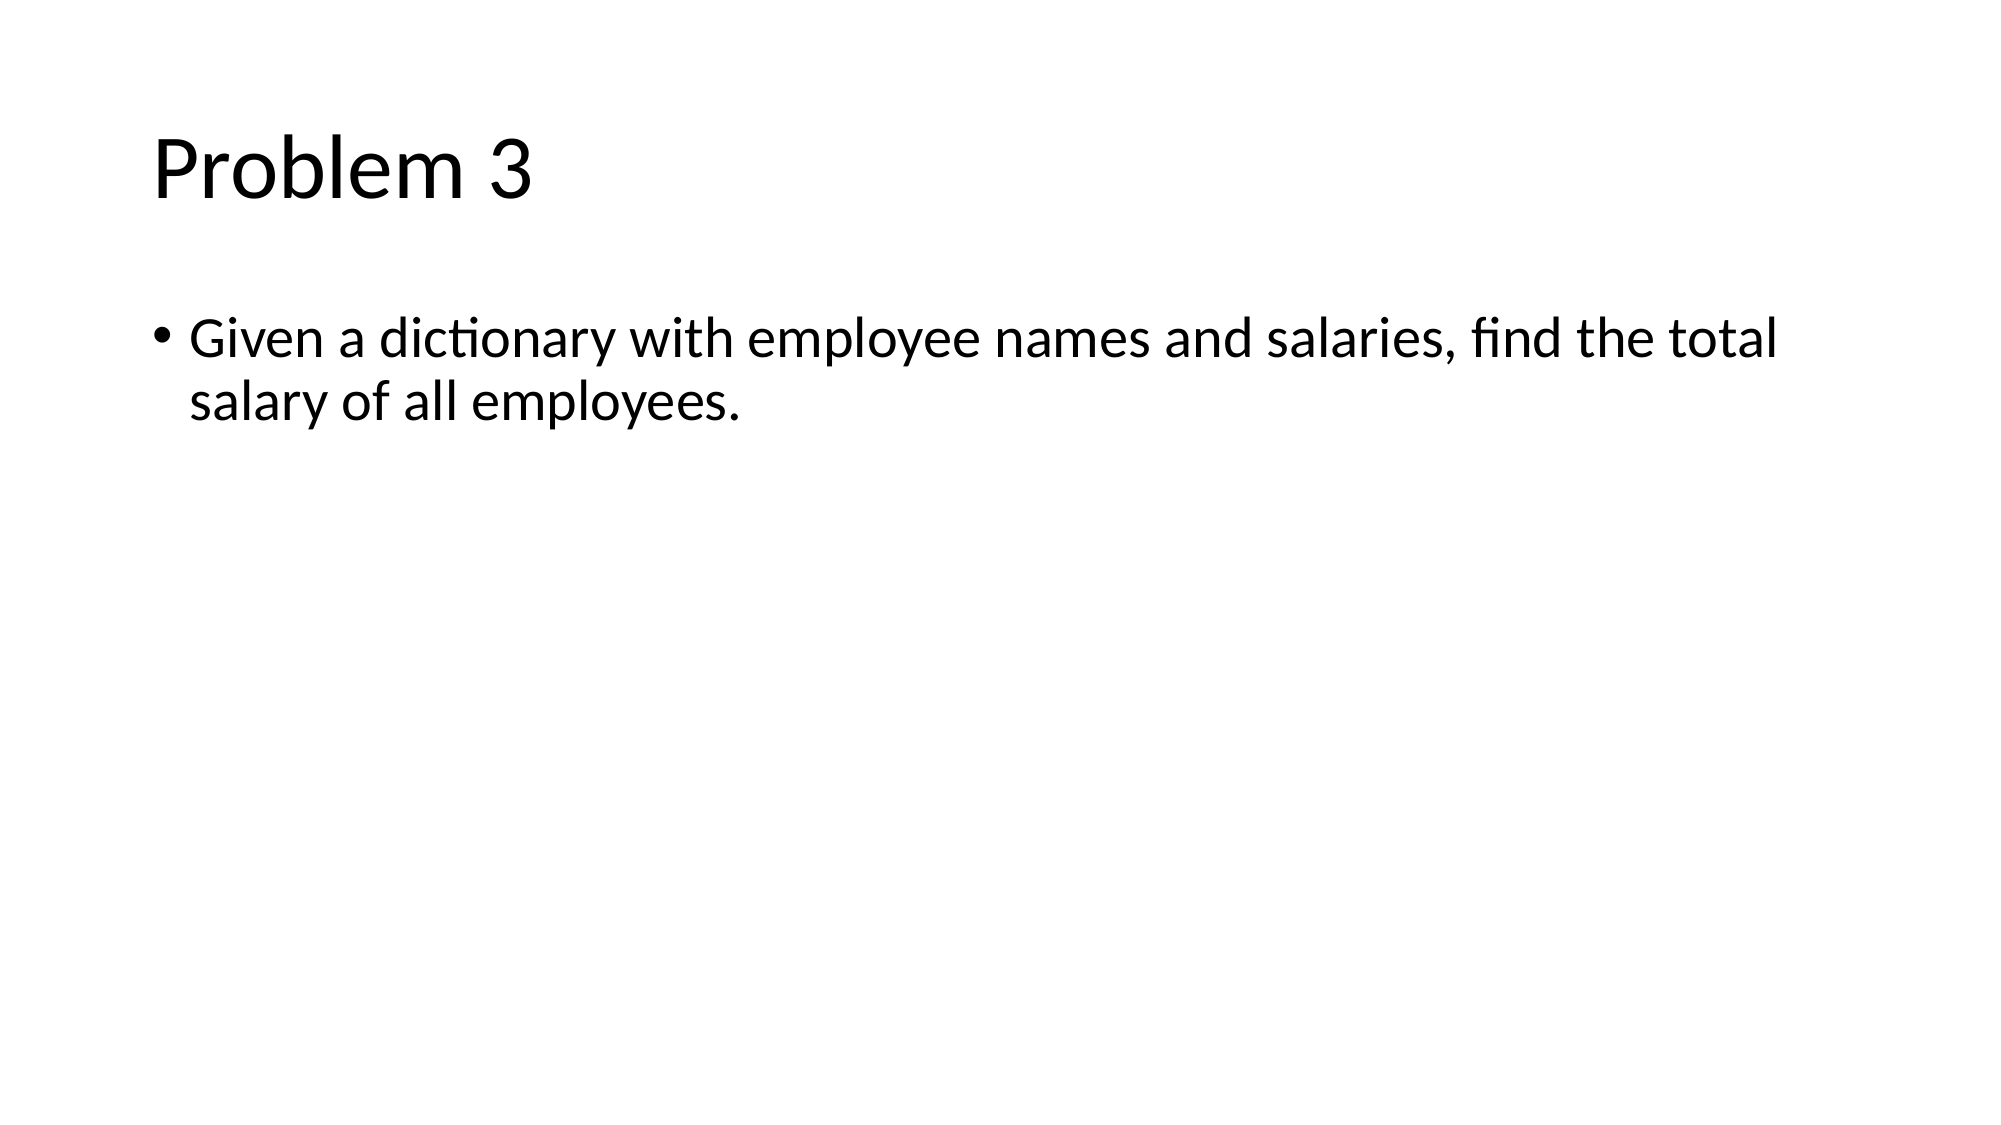

# Problem 3
Given a dictionary with employee names and salaries, find the total salary of all employees.